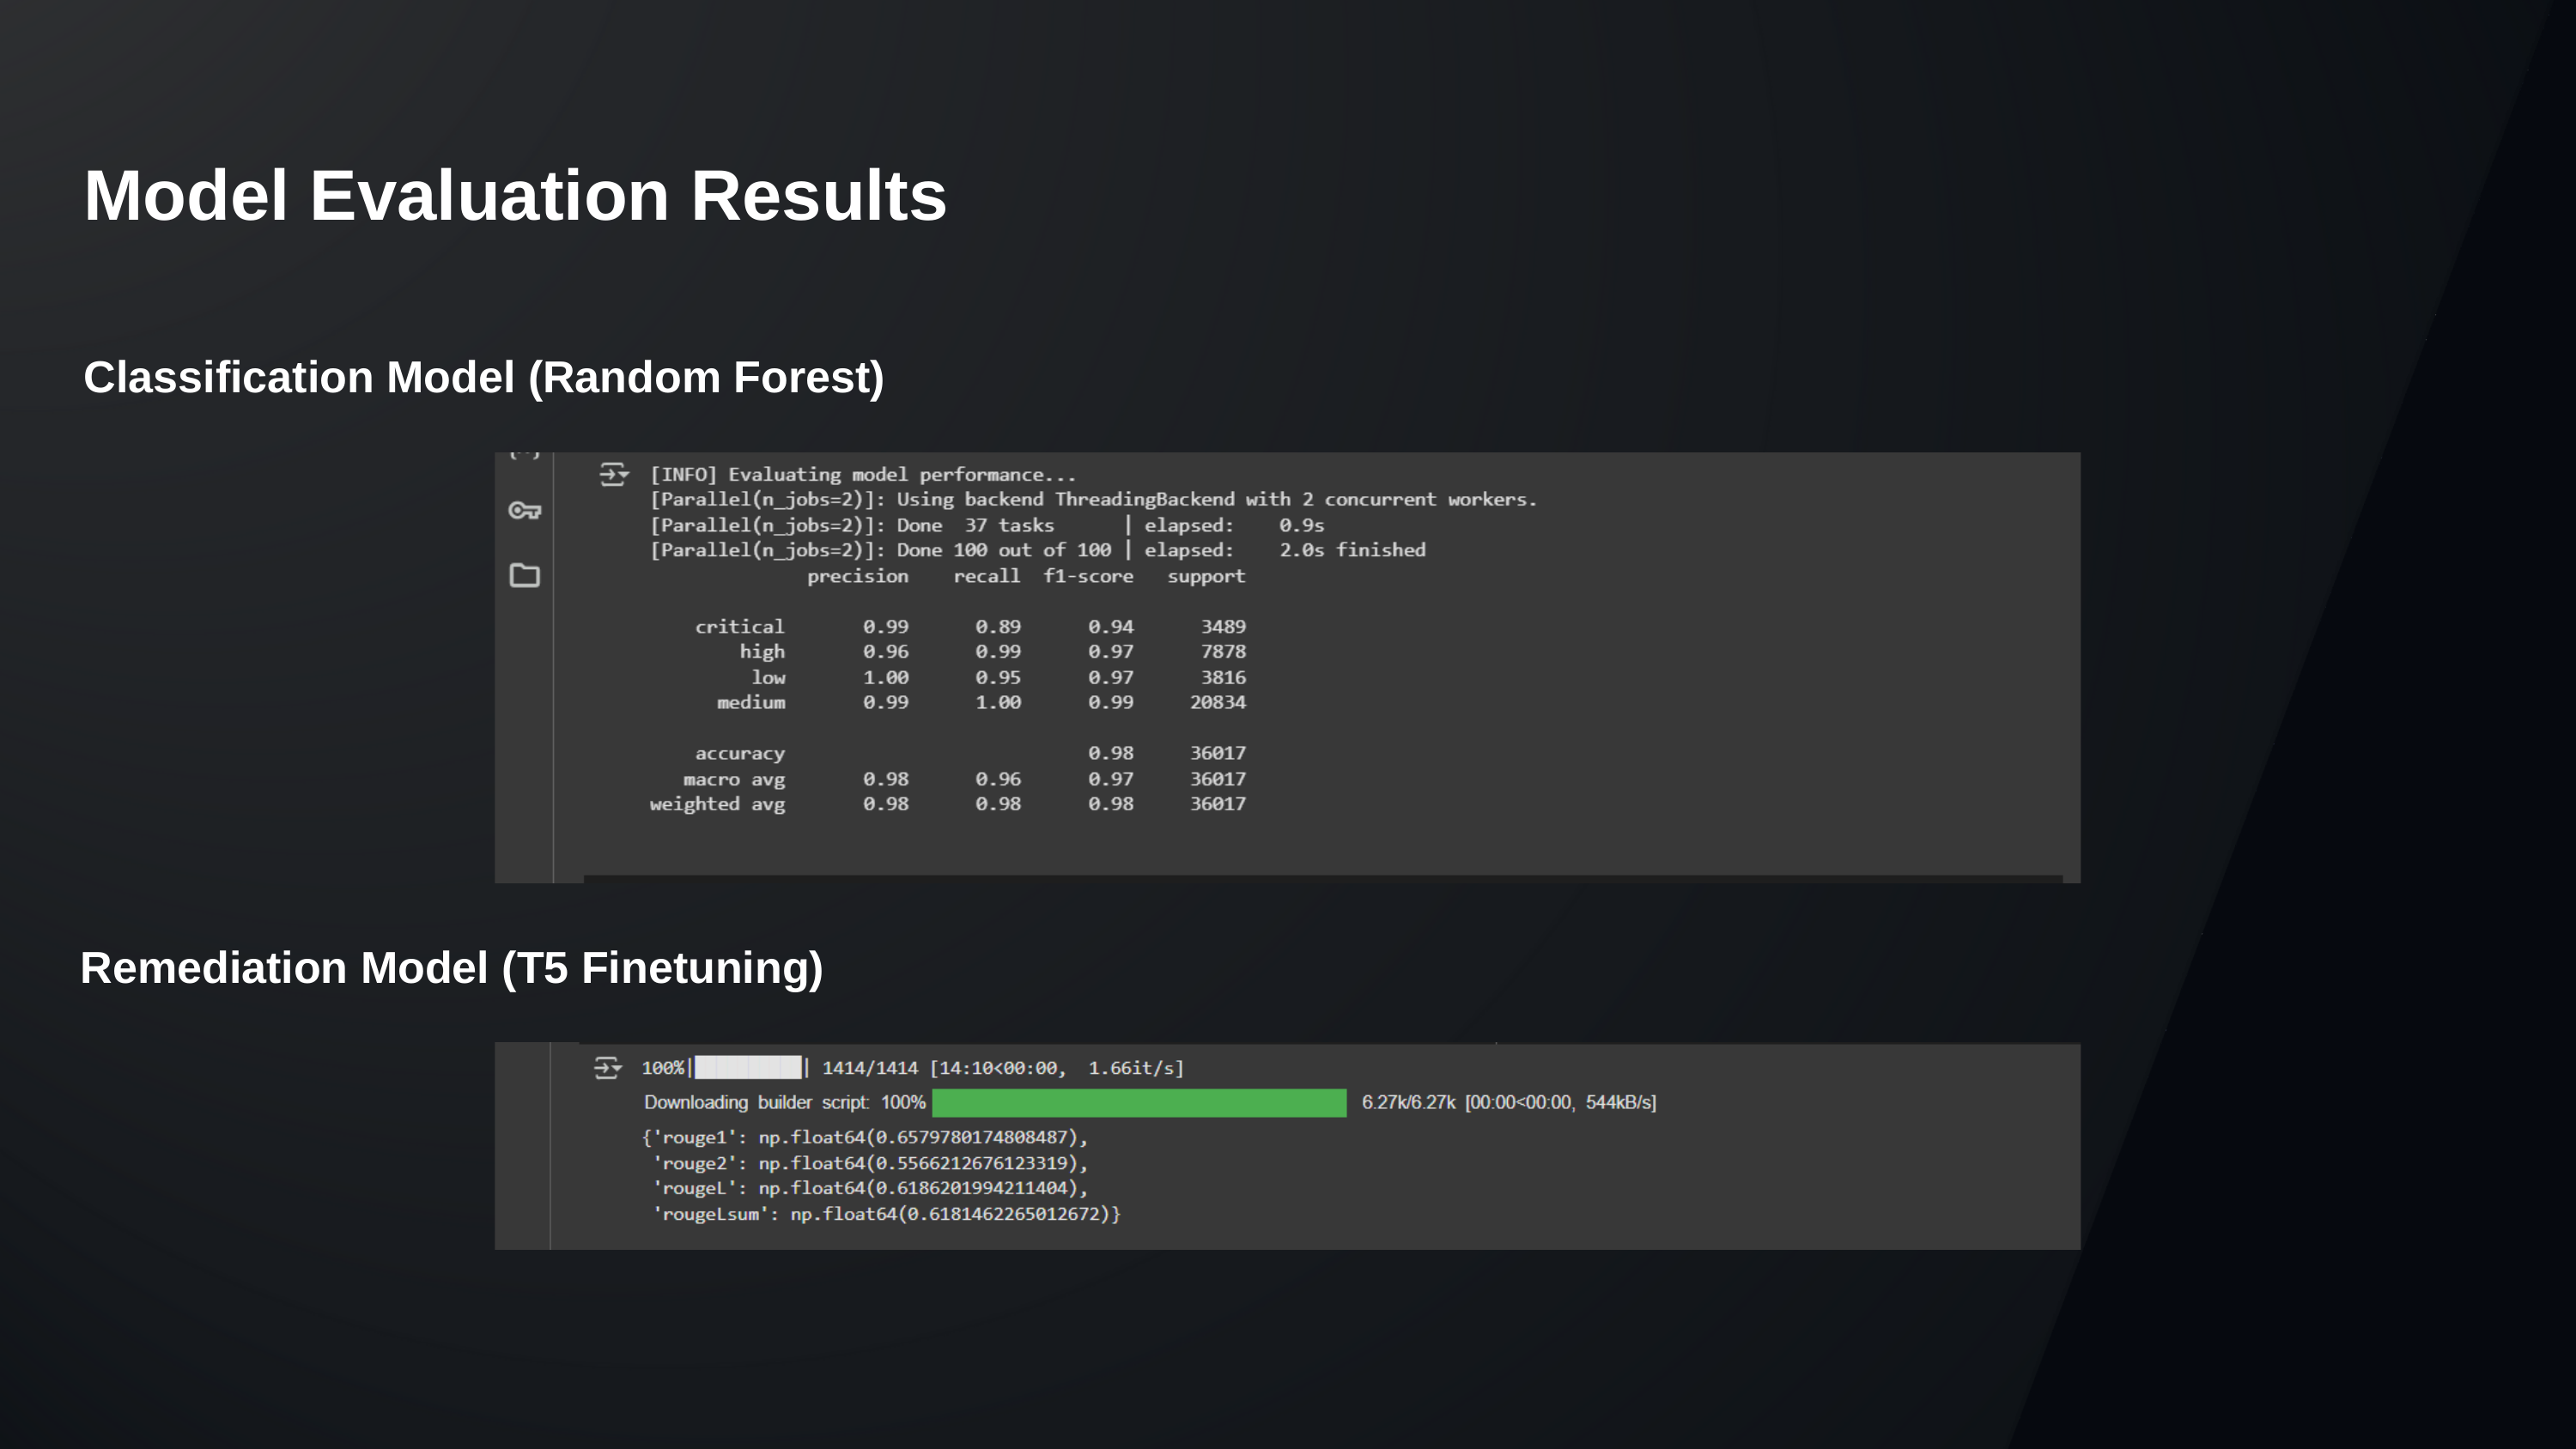

Model Evaluation Results
Classification Model (Random Forest)

Remediation Model (T5 Finetuning)